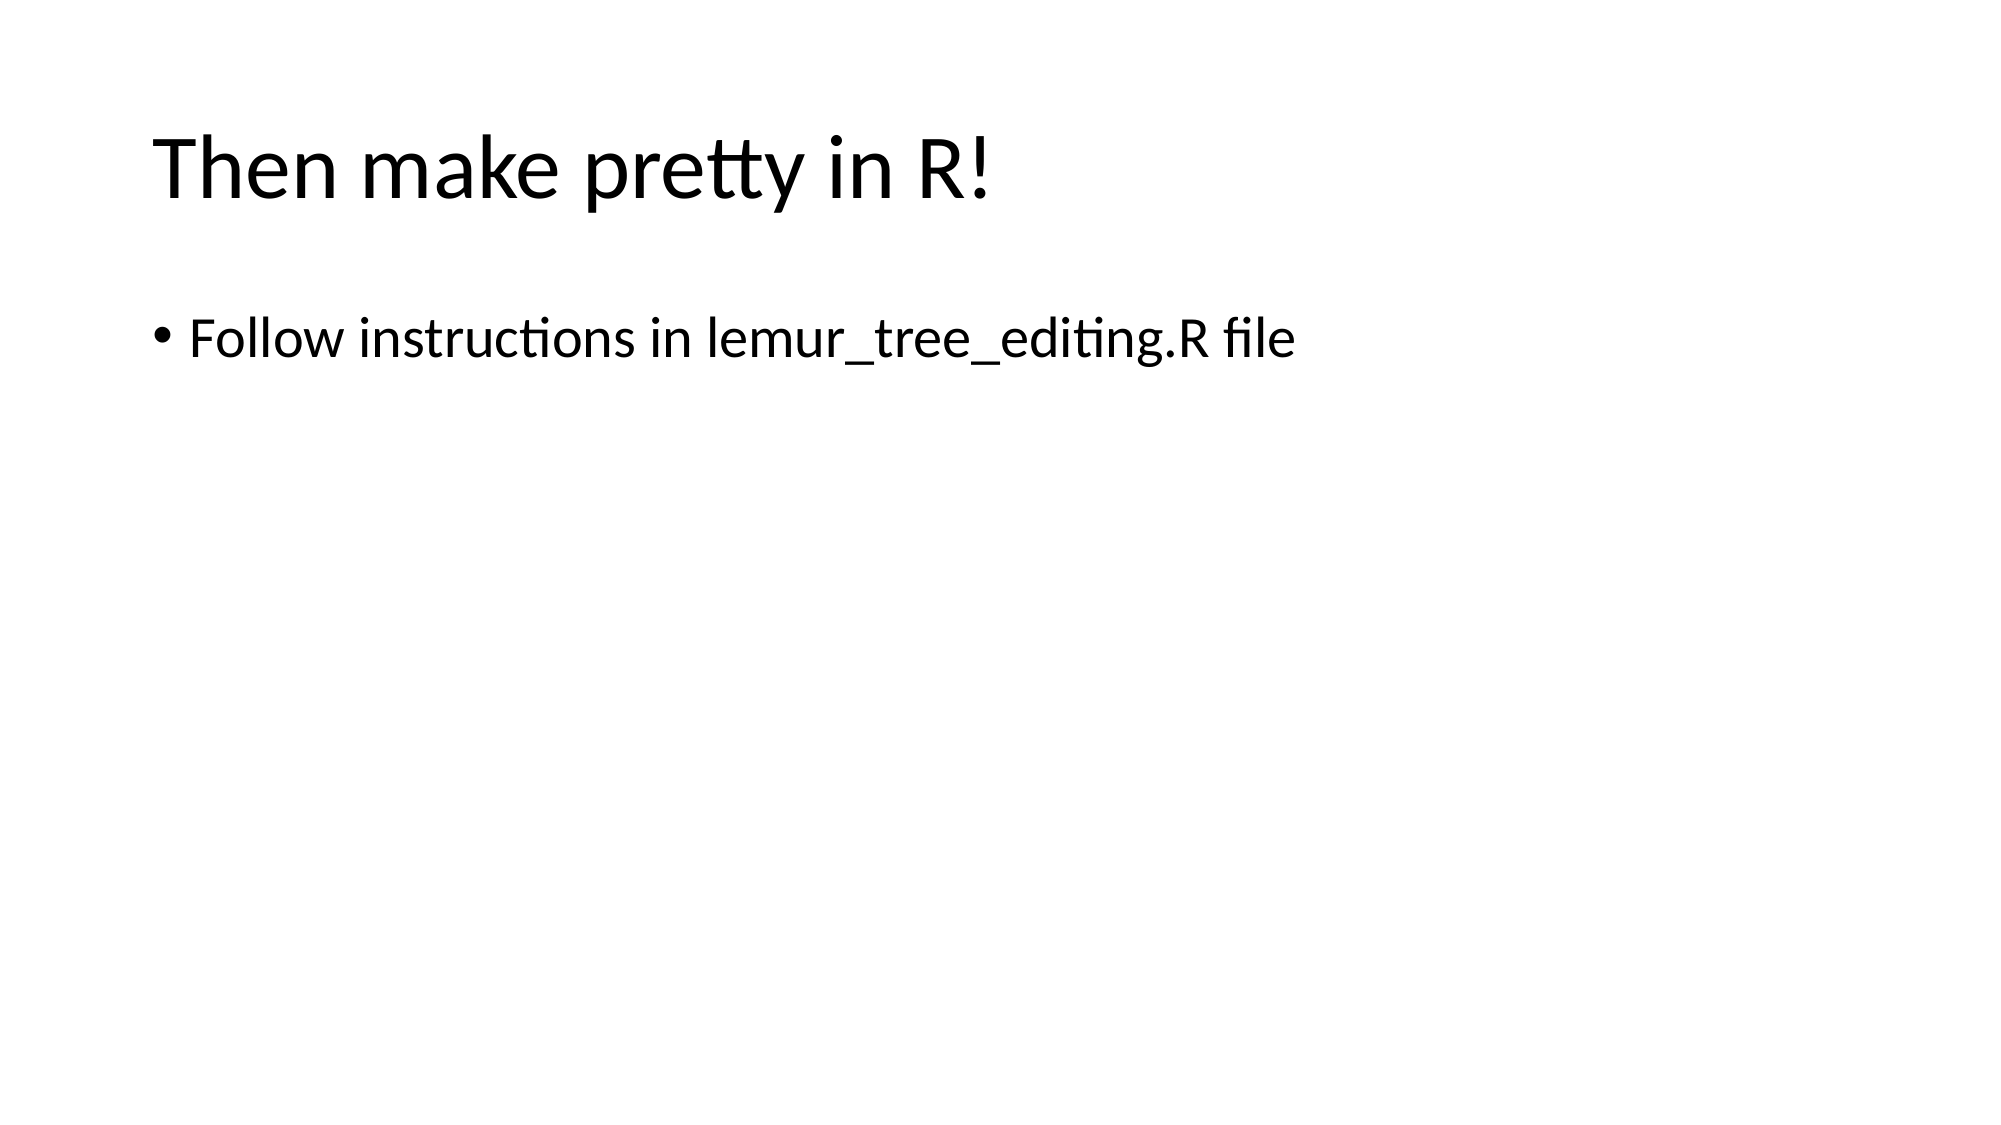

# Then make pretty in R!
Follow instructions in lemur_tree_editing.R file